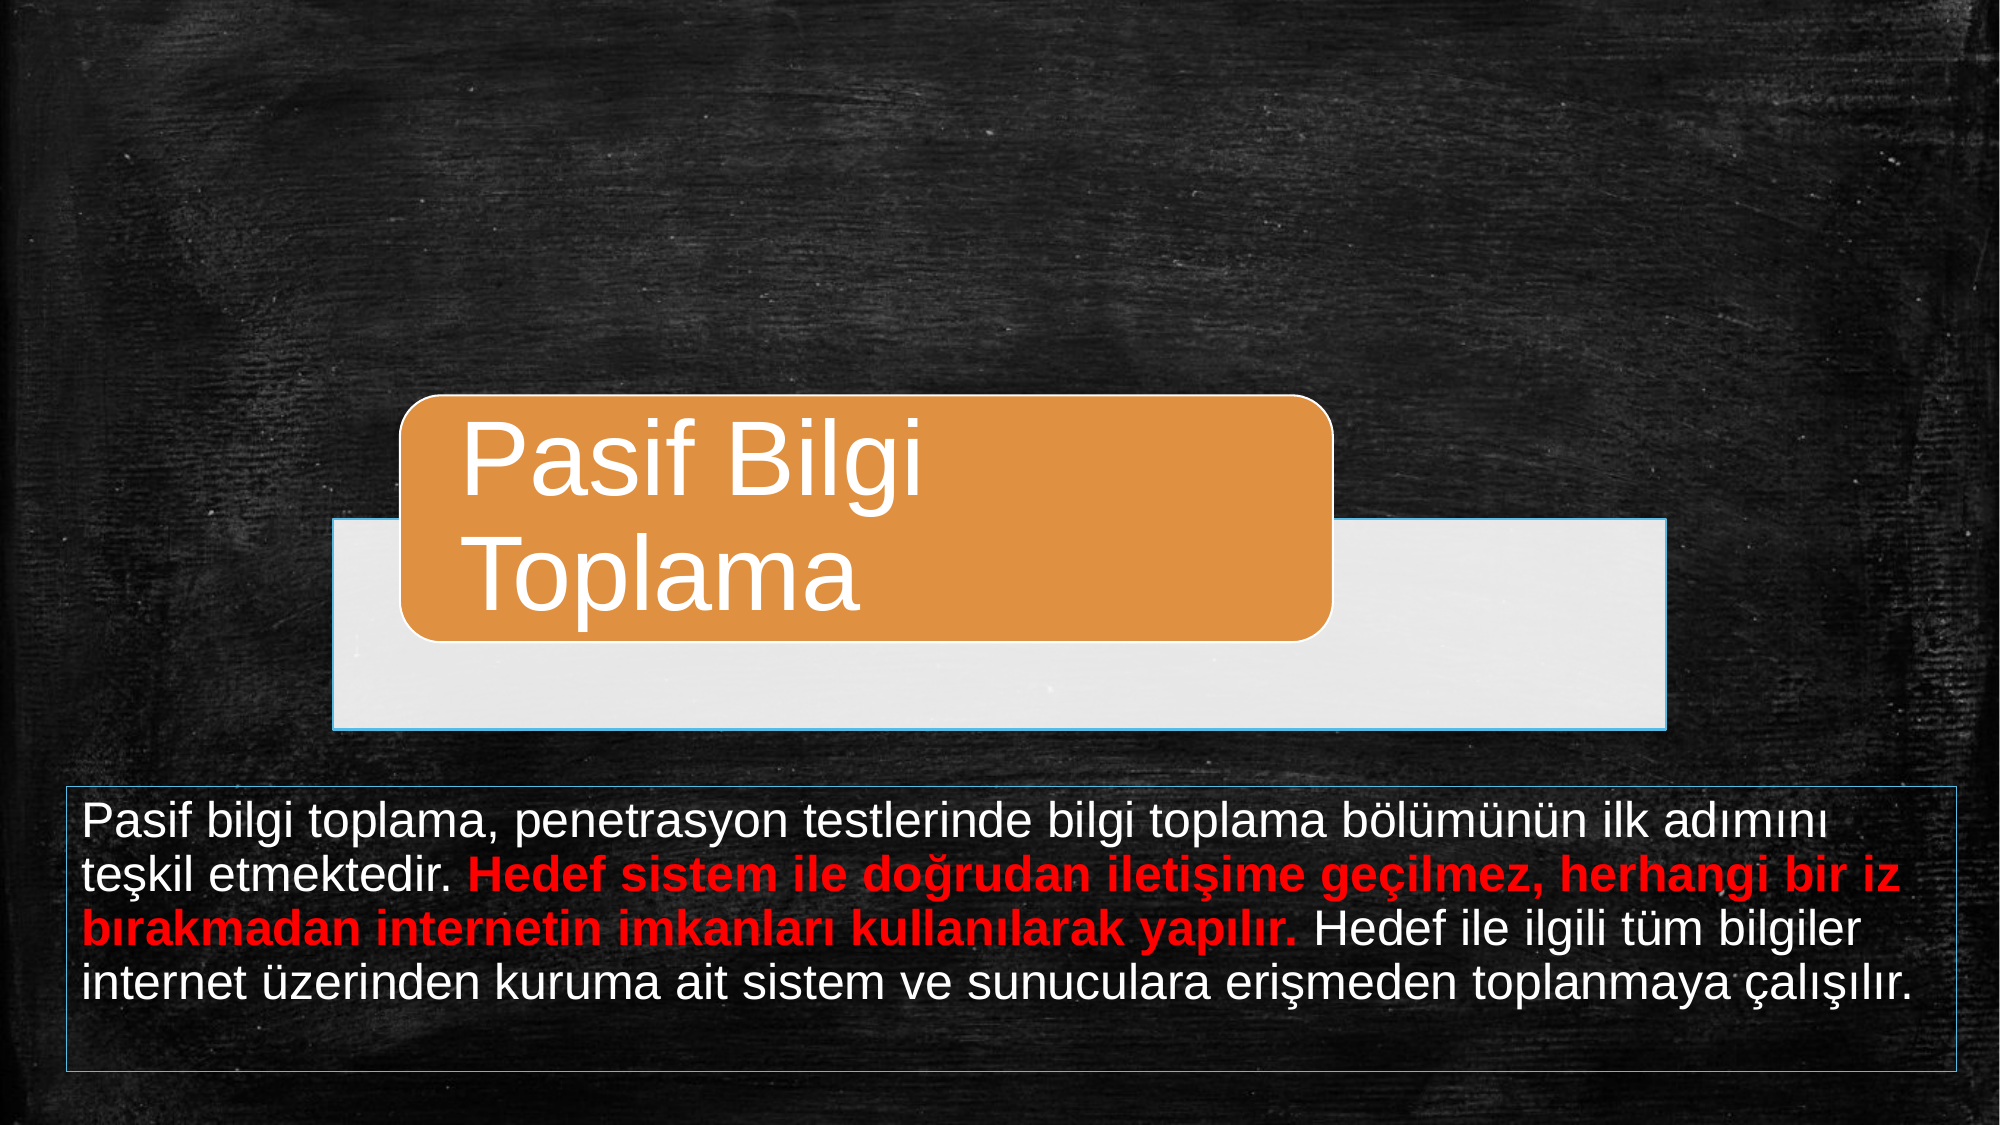

Pasif Bilgi Toplama
Pasif bilgi toplama, penetrasyon testlerinde bilgi toplama bölümünün ilk adımını teşkil etmektedir. Hedef sistem ile doğrudan iletişime geçilmez, herhangi bir iz bırakmadan internetin imkanları kullanılarak yapılır. Hedef ile ilgili tüm bilgiler internet üzerinden kuruma ait sistem ve sunuculara erişmeden toplanmaya çalışılır.